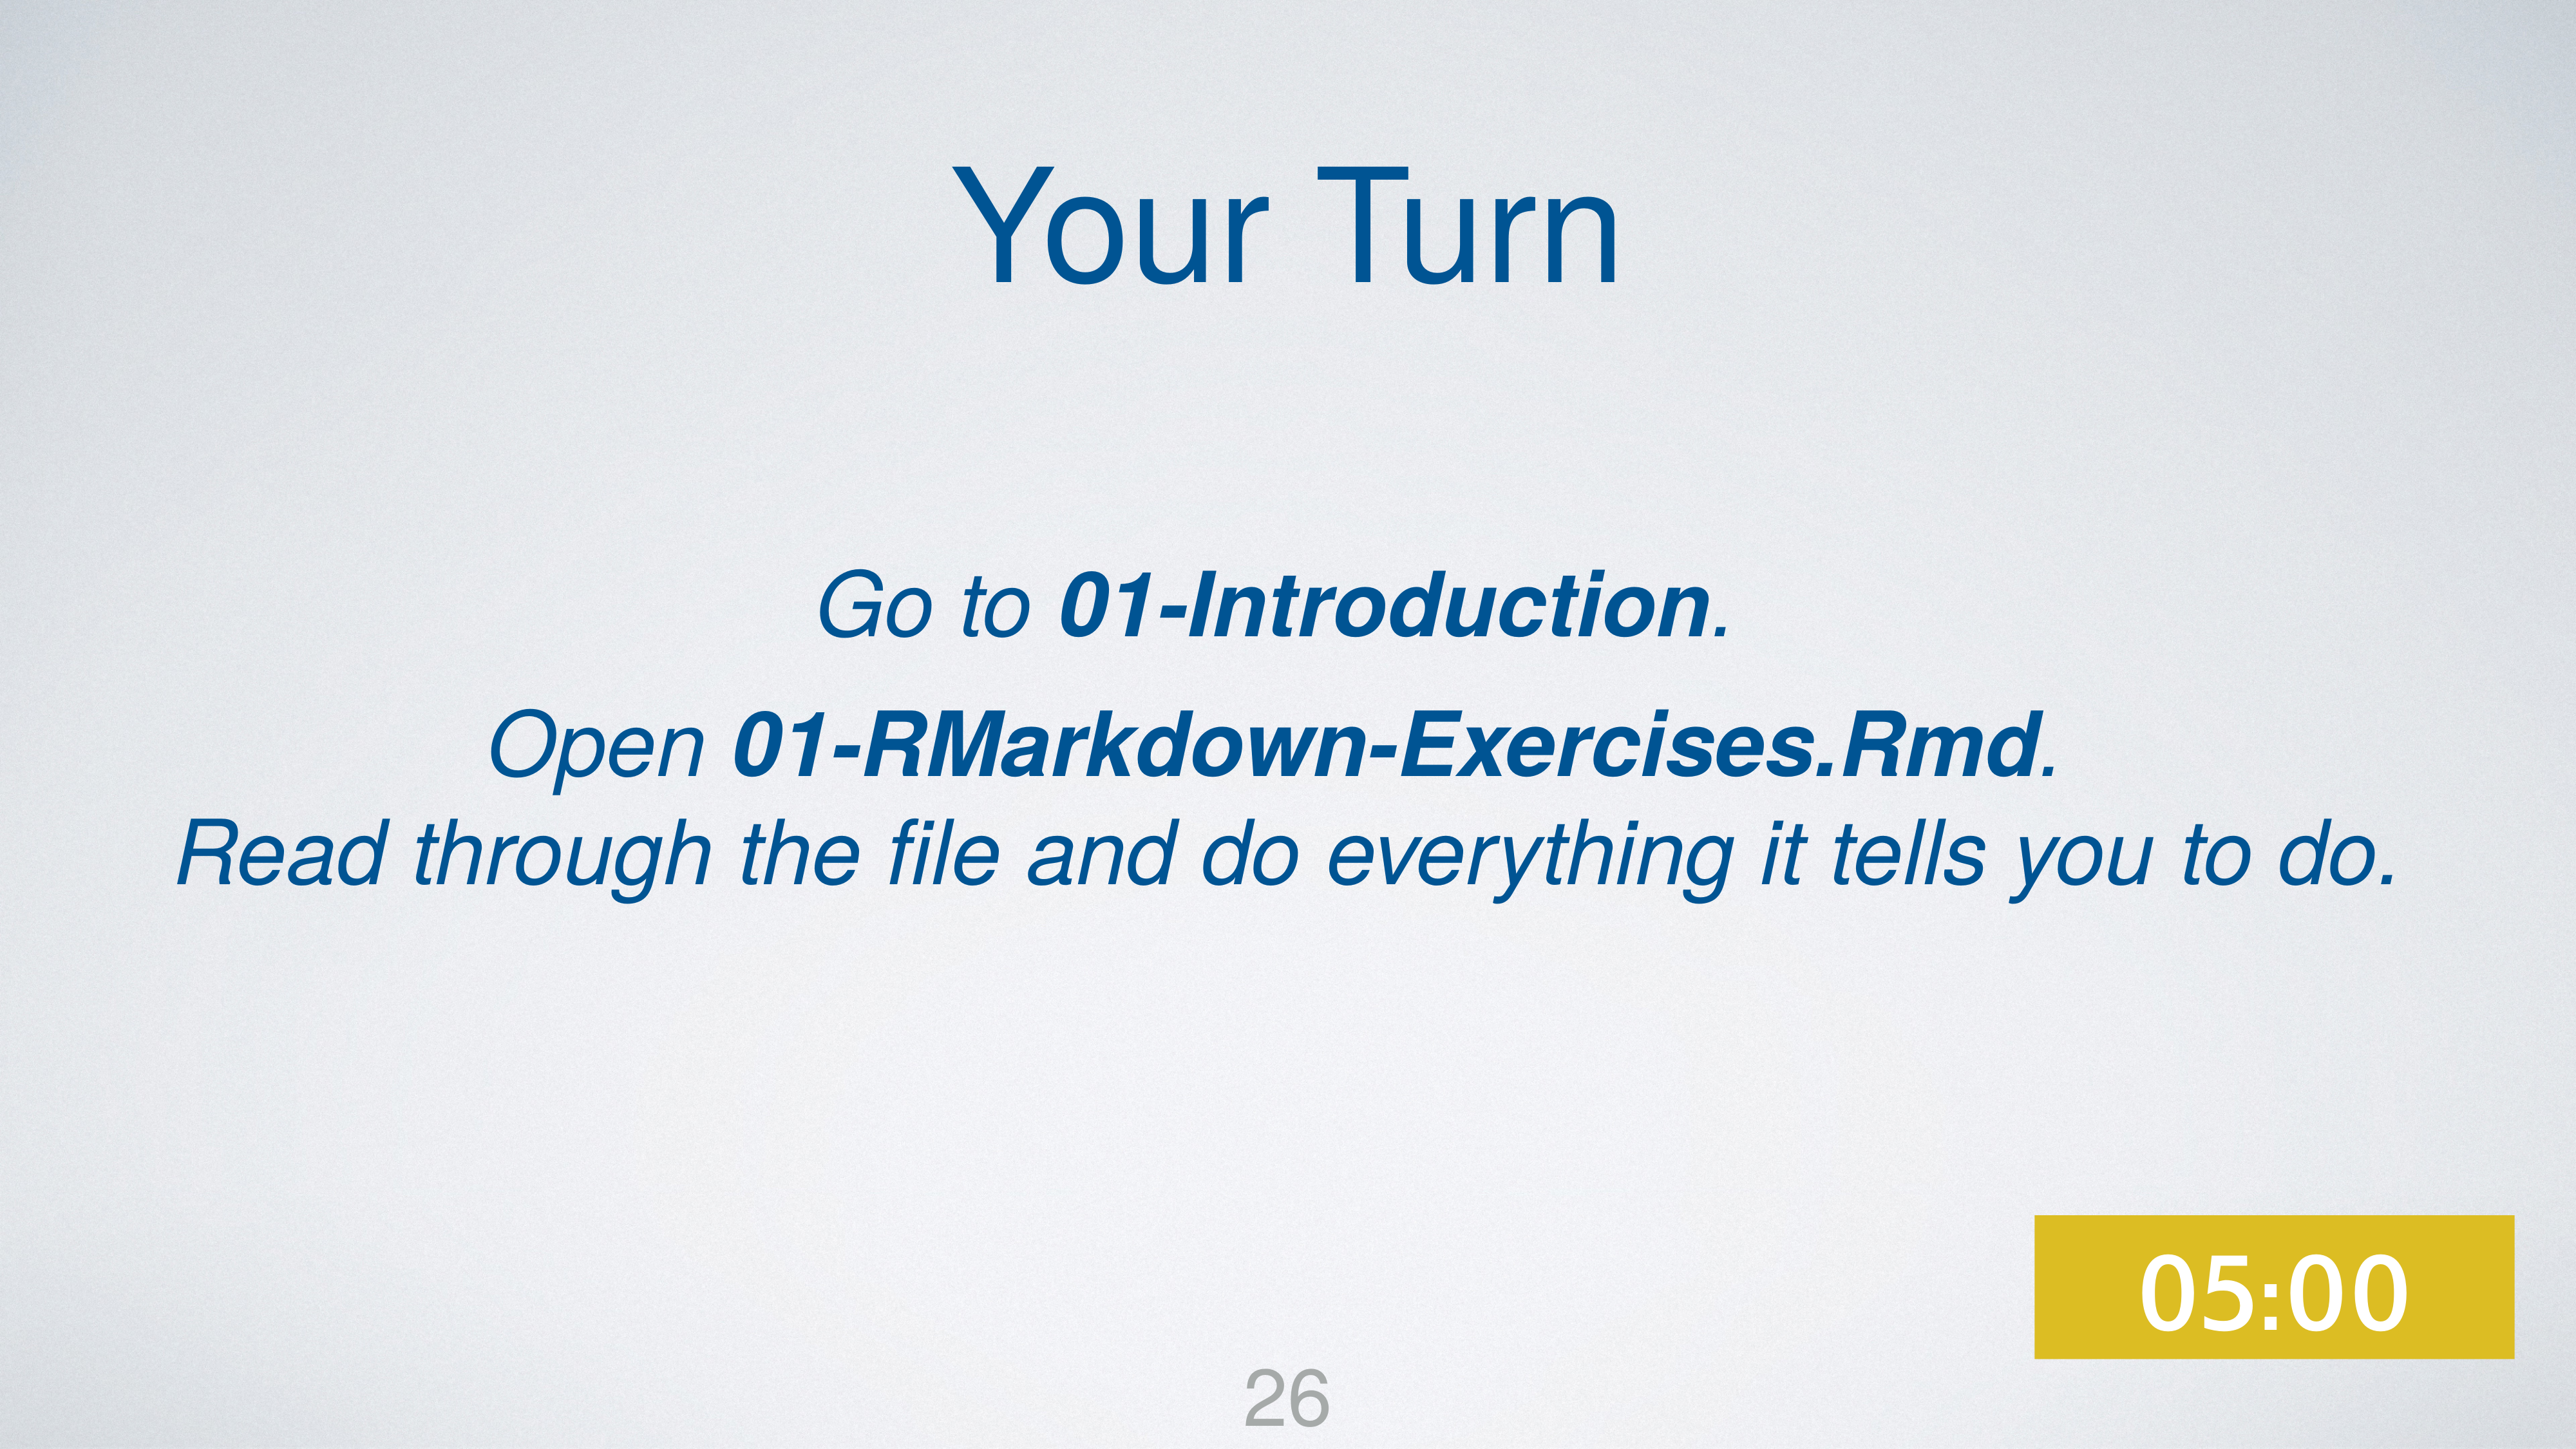

Your Turn
Go to 01-Introduction.
Open 01-RMarkdown-Exercises.Rmd.
Read through the file and do everything it tells you to do.
05:00
26